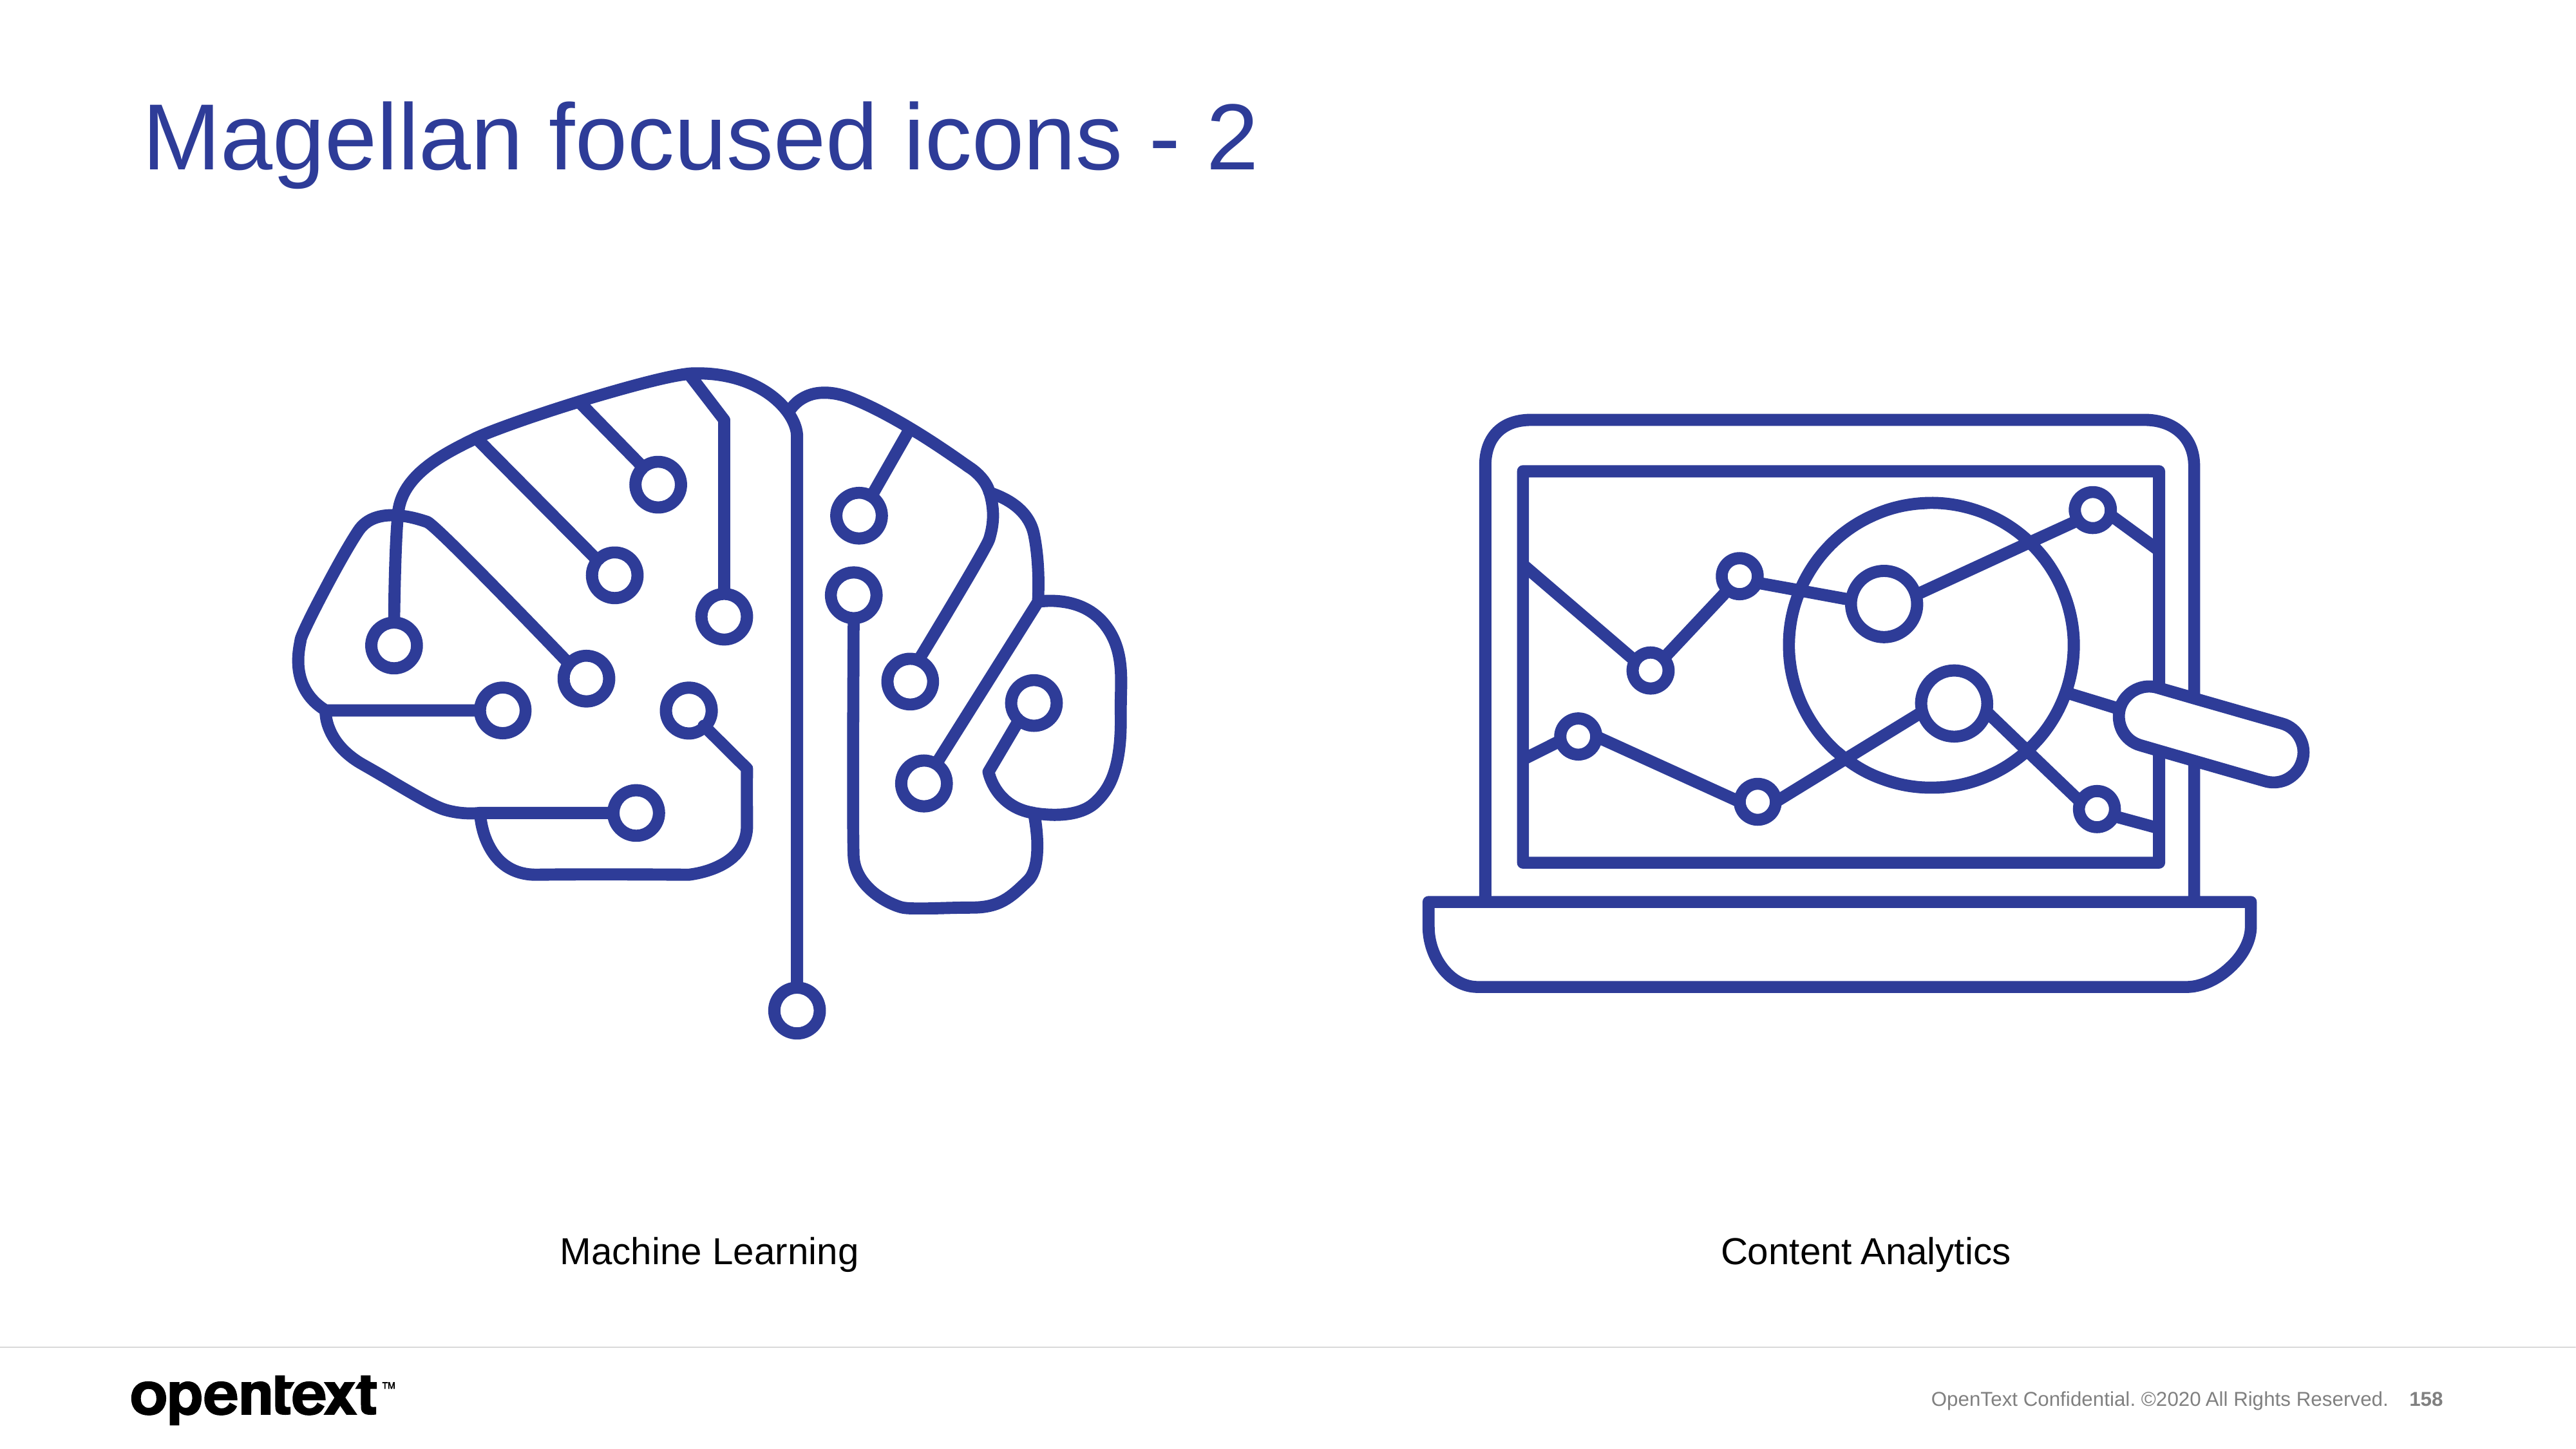

# Magellan focused icons - 2

Machine Learning
Content Analytics